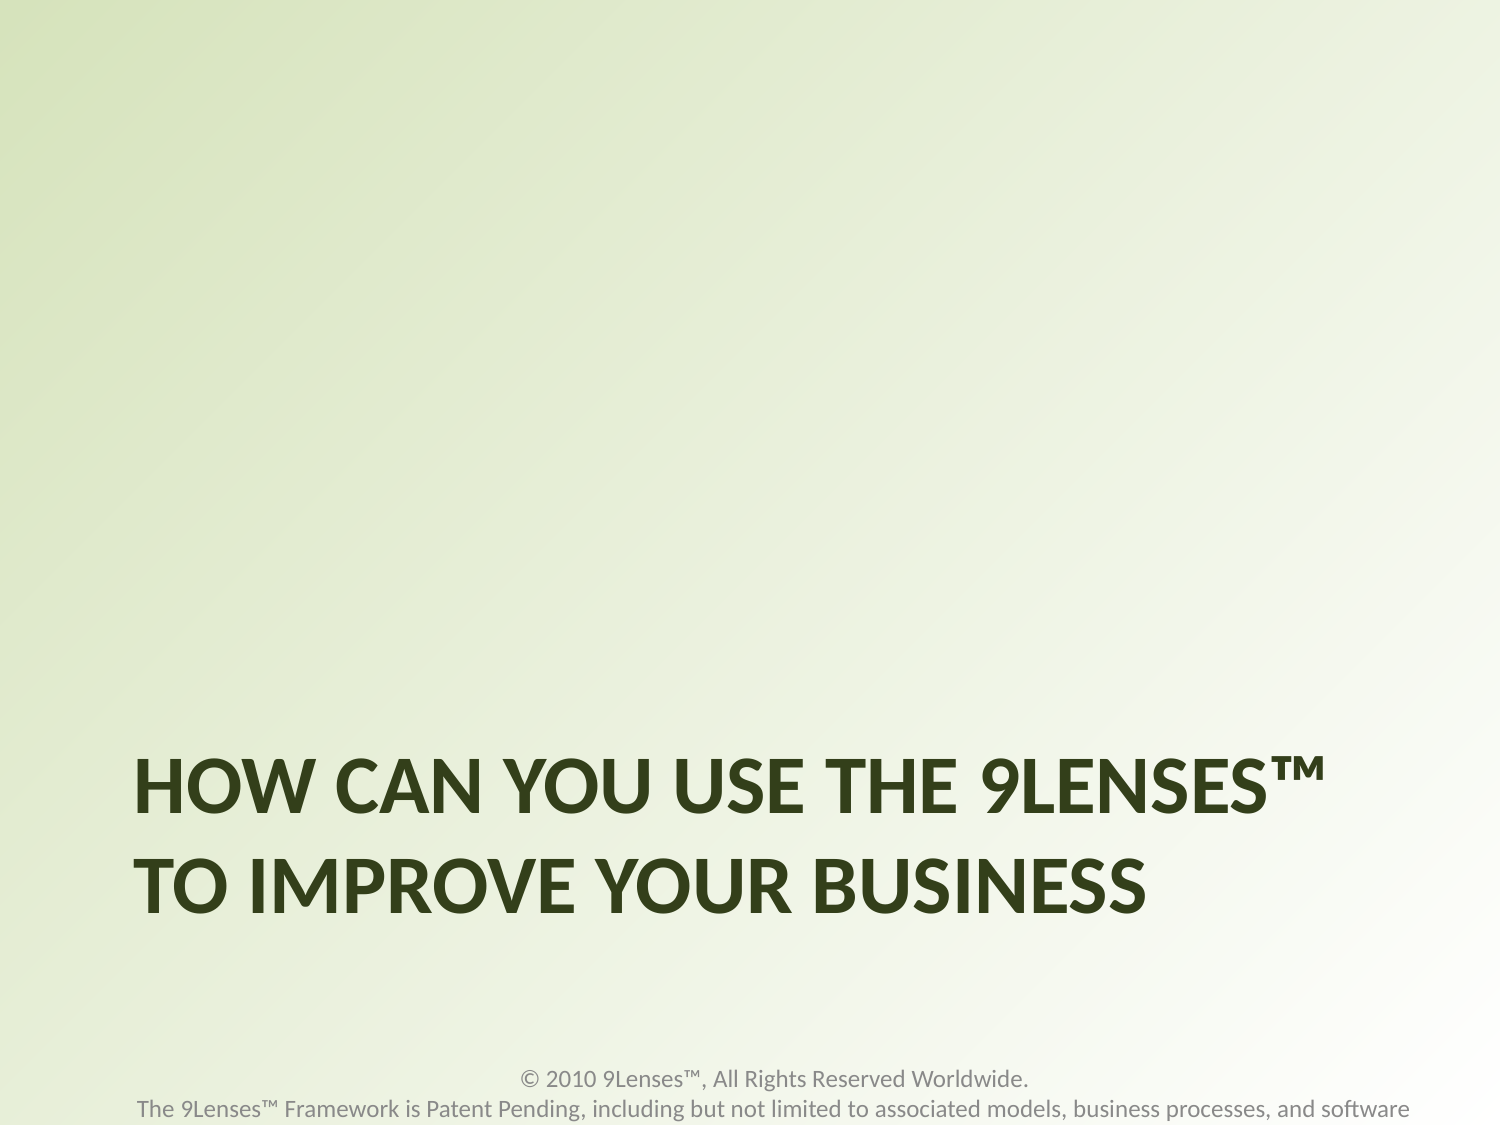

# HOW CAN YOU USE THE 9LENSES™ TO IMPROVE YOUR BUSINESS